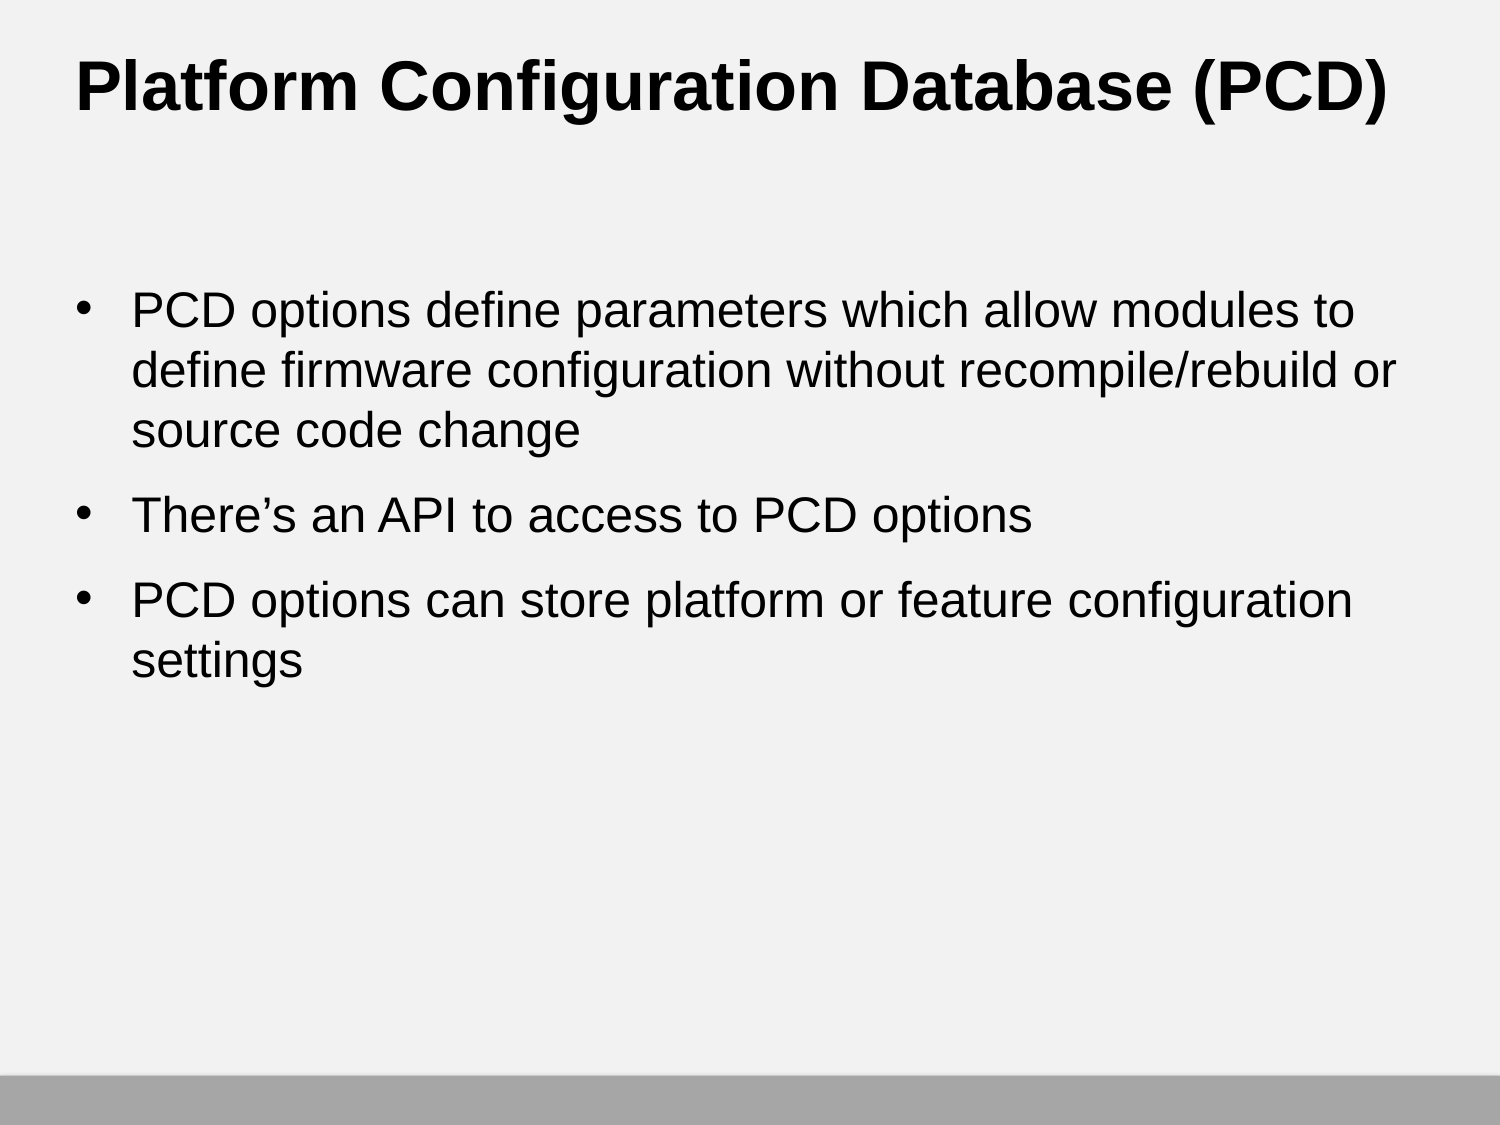

# Platform Configuration Database (PCD)

PCD options define parameters which allow modules to define firmware configuration without recompile/rebuild or source code change
There’s an API to access to PCD options
PCD options can store platform or feature configuration settings